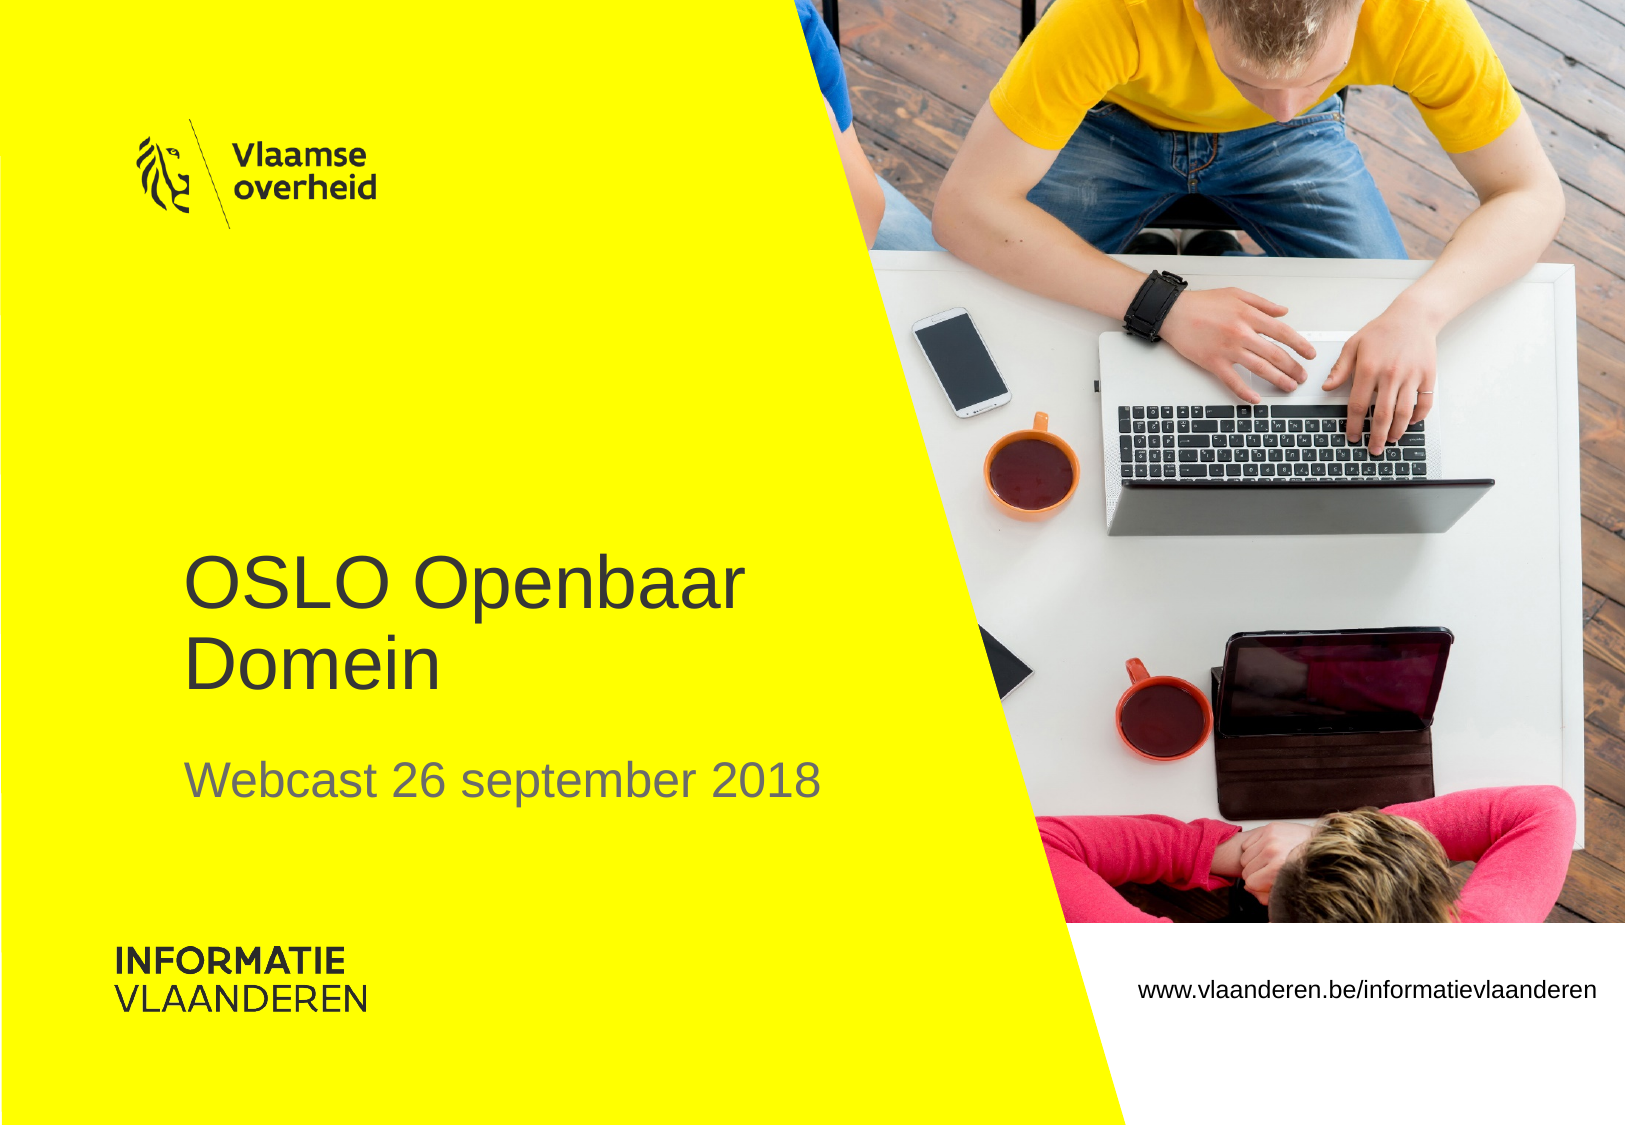

# OSLO Openbaar Domein
Webcast 26 september 2018